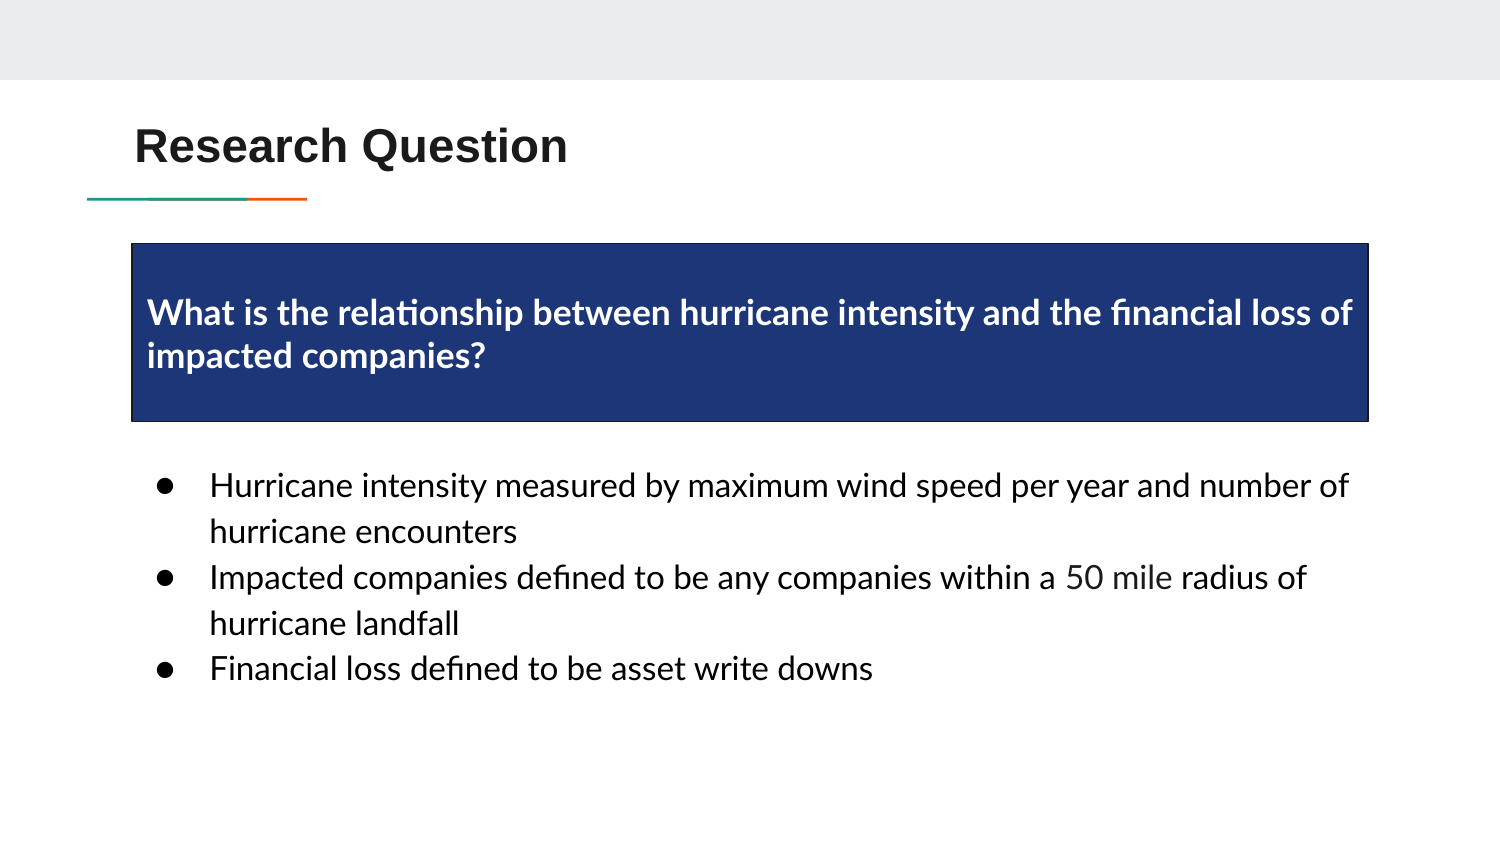

# Research Question
What is the relationship between hurricane intensity and the financial loss of impacted companies?

Hurricane intensity measured by maximum wind speed per year and number of hurricane encounters
Impacted companies defined to be any companies within a 50 mile radius of hurricane landfall
Financial loss defined to be asset write downs